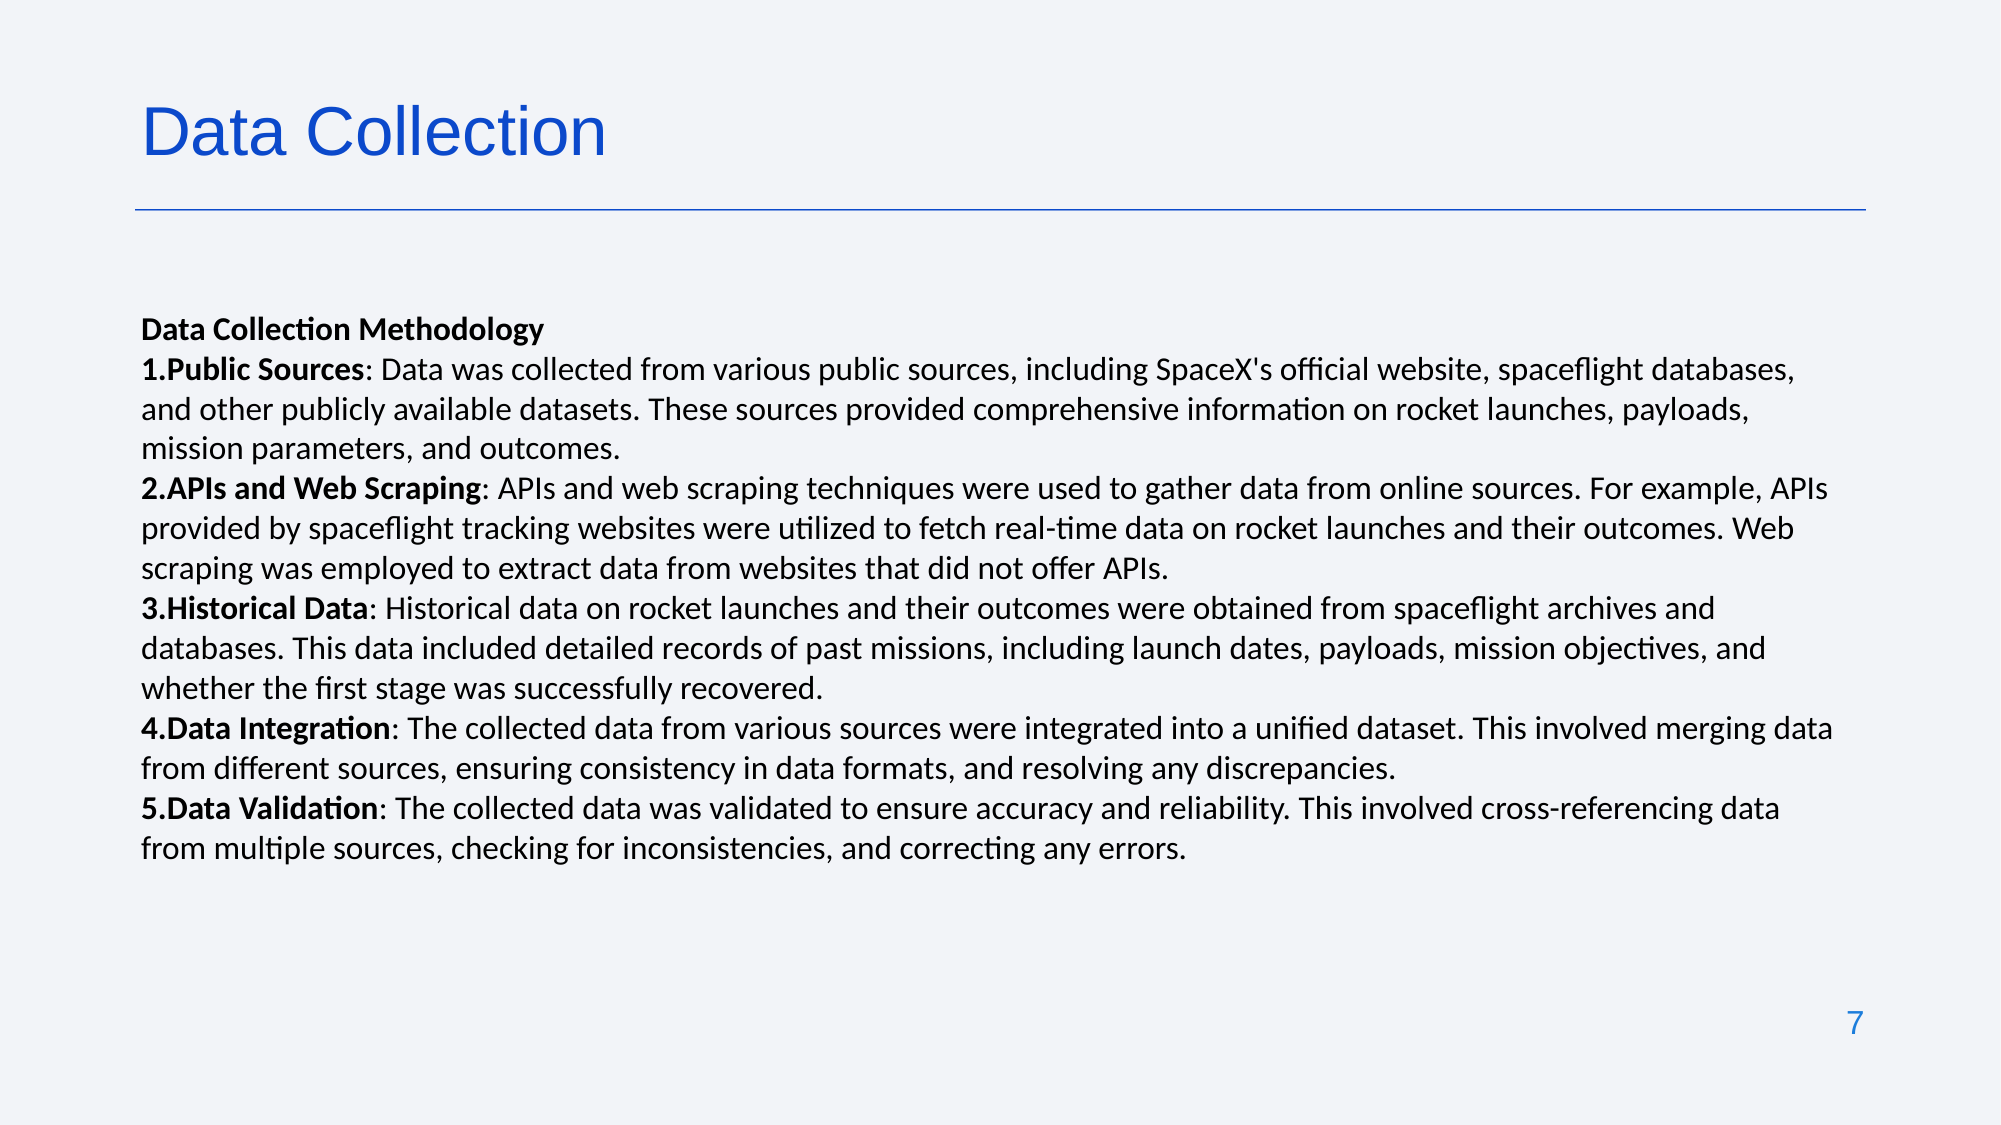

Data Collection
Data Collection Methodology
Public Sources: Data was collected from various public sources, including SpaceX's official website, spaceflight databases, and other publicly available datasets. These sources provided comprehensive information on rocket launches, payloads, mission parameters, and outcomes.
APIs and Web Scraping: APIs and web scraping techniques were used to gather data from online sources. For example, APIs provided by spaceflight tracking websites were utilized to fetch real-time data on rocket launches and their outcomes. Web scraping was employed to extract data from websites that did not offer APIs.
Historical Data: Historical data on rocket launches and their outcomes were obtained from spaceflight archives and databases. This data included detailed records of past missions, including launch dates, payloads, mission objectives, and whether the first stage was successfully recovered.
Data Integration: The collected data from various sources were integrated into a unified dataset. This involved merging data from different sources, ensuring consistency in data formats, and resolving any discrepancies.
Data Validation: The collected data was validated to ensure accuracy and reliability. This involved cross-referencing data from multiple sources, checking for inconsistencies, and correcting any errors.

7